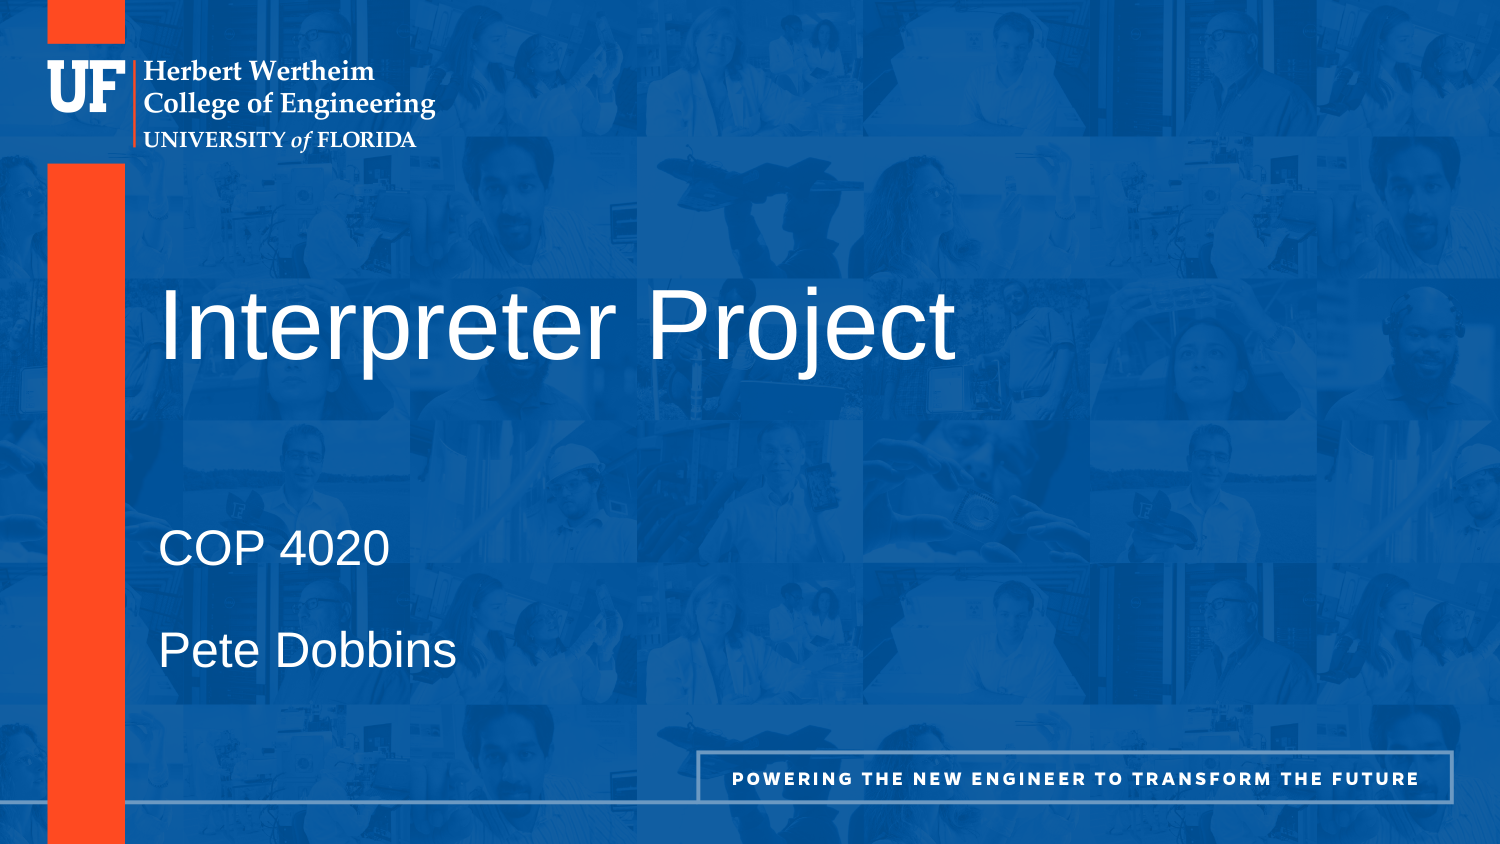

# Interpreter Project
COP 4020
Pete Dobbins